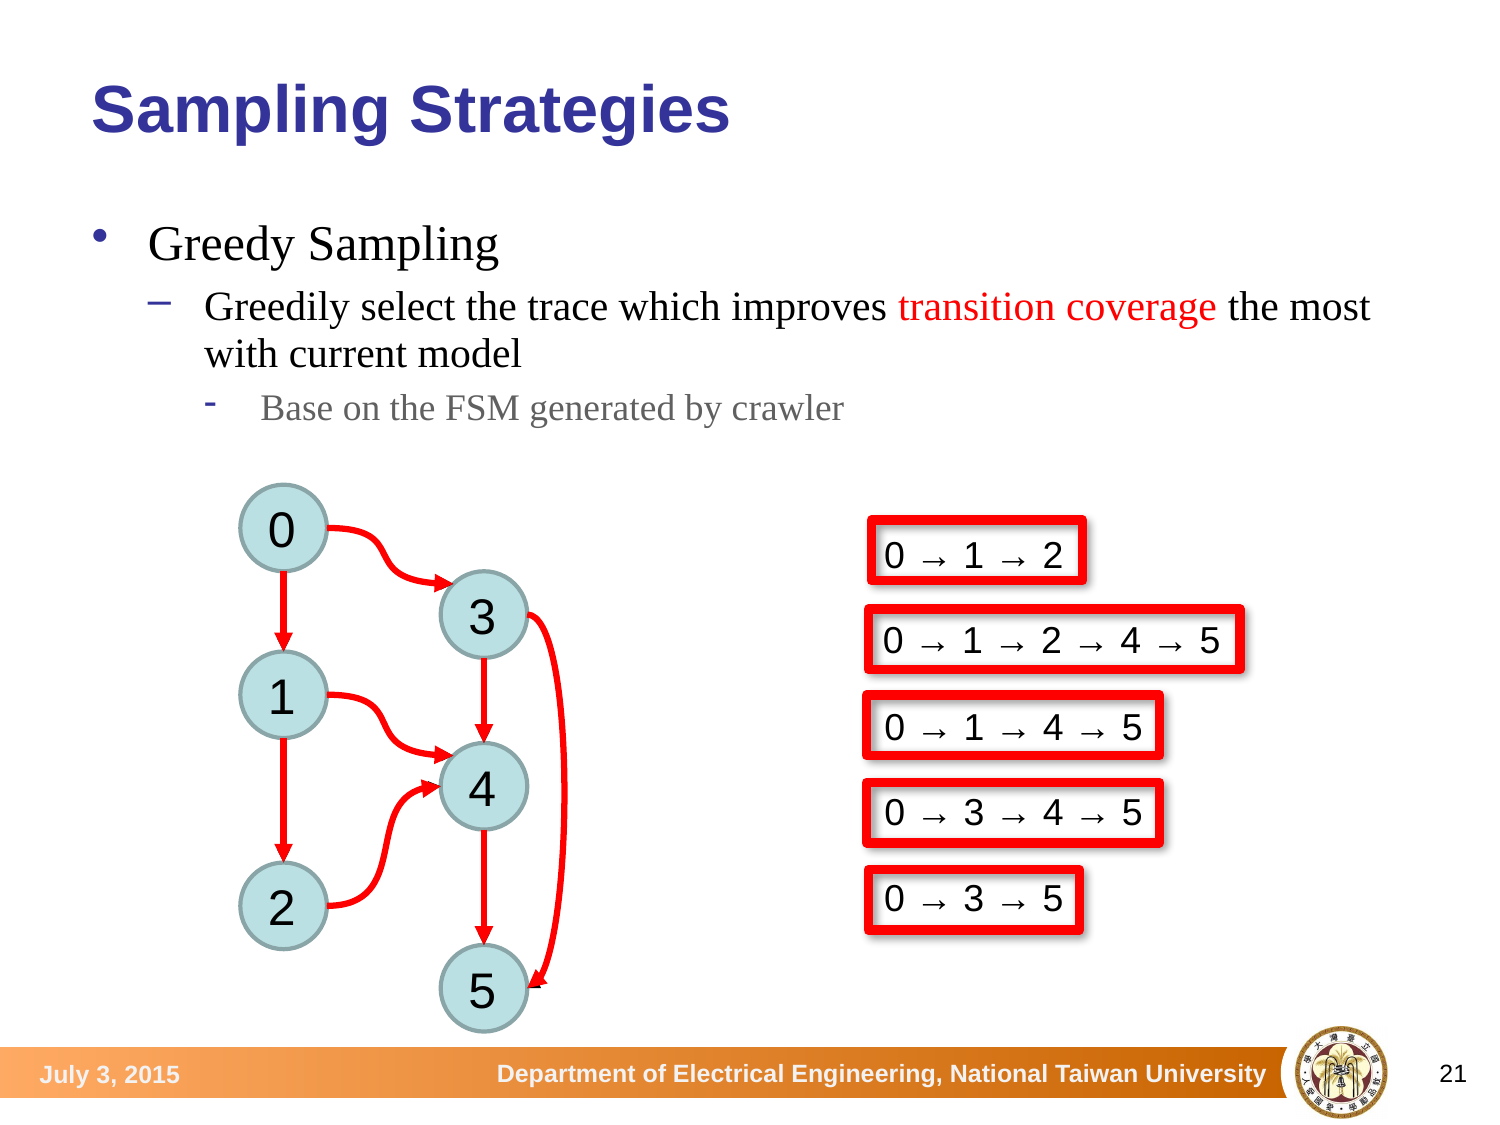

# Sampling Strategies
Greedy Sampling
Greedily select the trace which improves transition coverage the most with current model
Base on the FSM generated by crawler

0

0 → 1 → 2
3
0 → 1 → 2 → 4 → 5

1

0 → 1 → 4 → 5
4
0 → 3 → 4 → 5

2
0 → 3 → 5

5
21
July 3, 2015